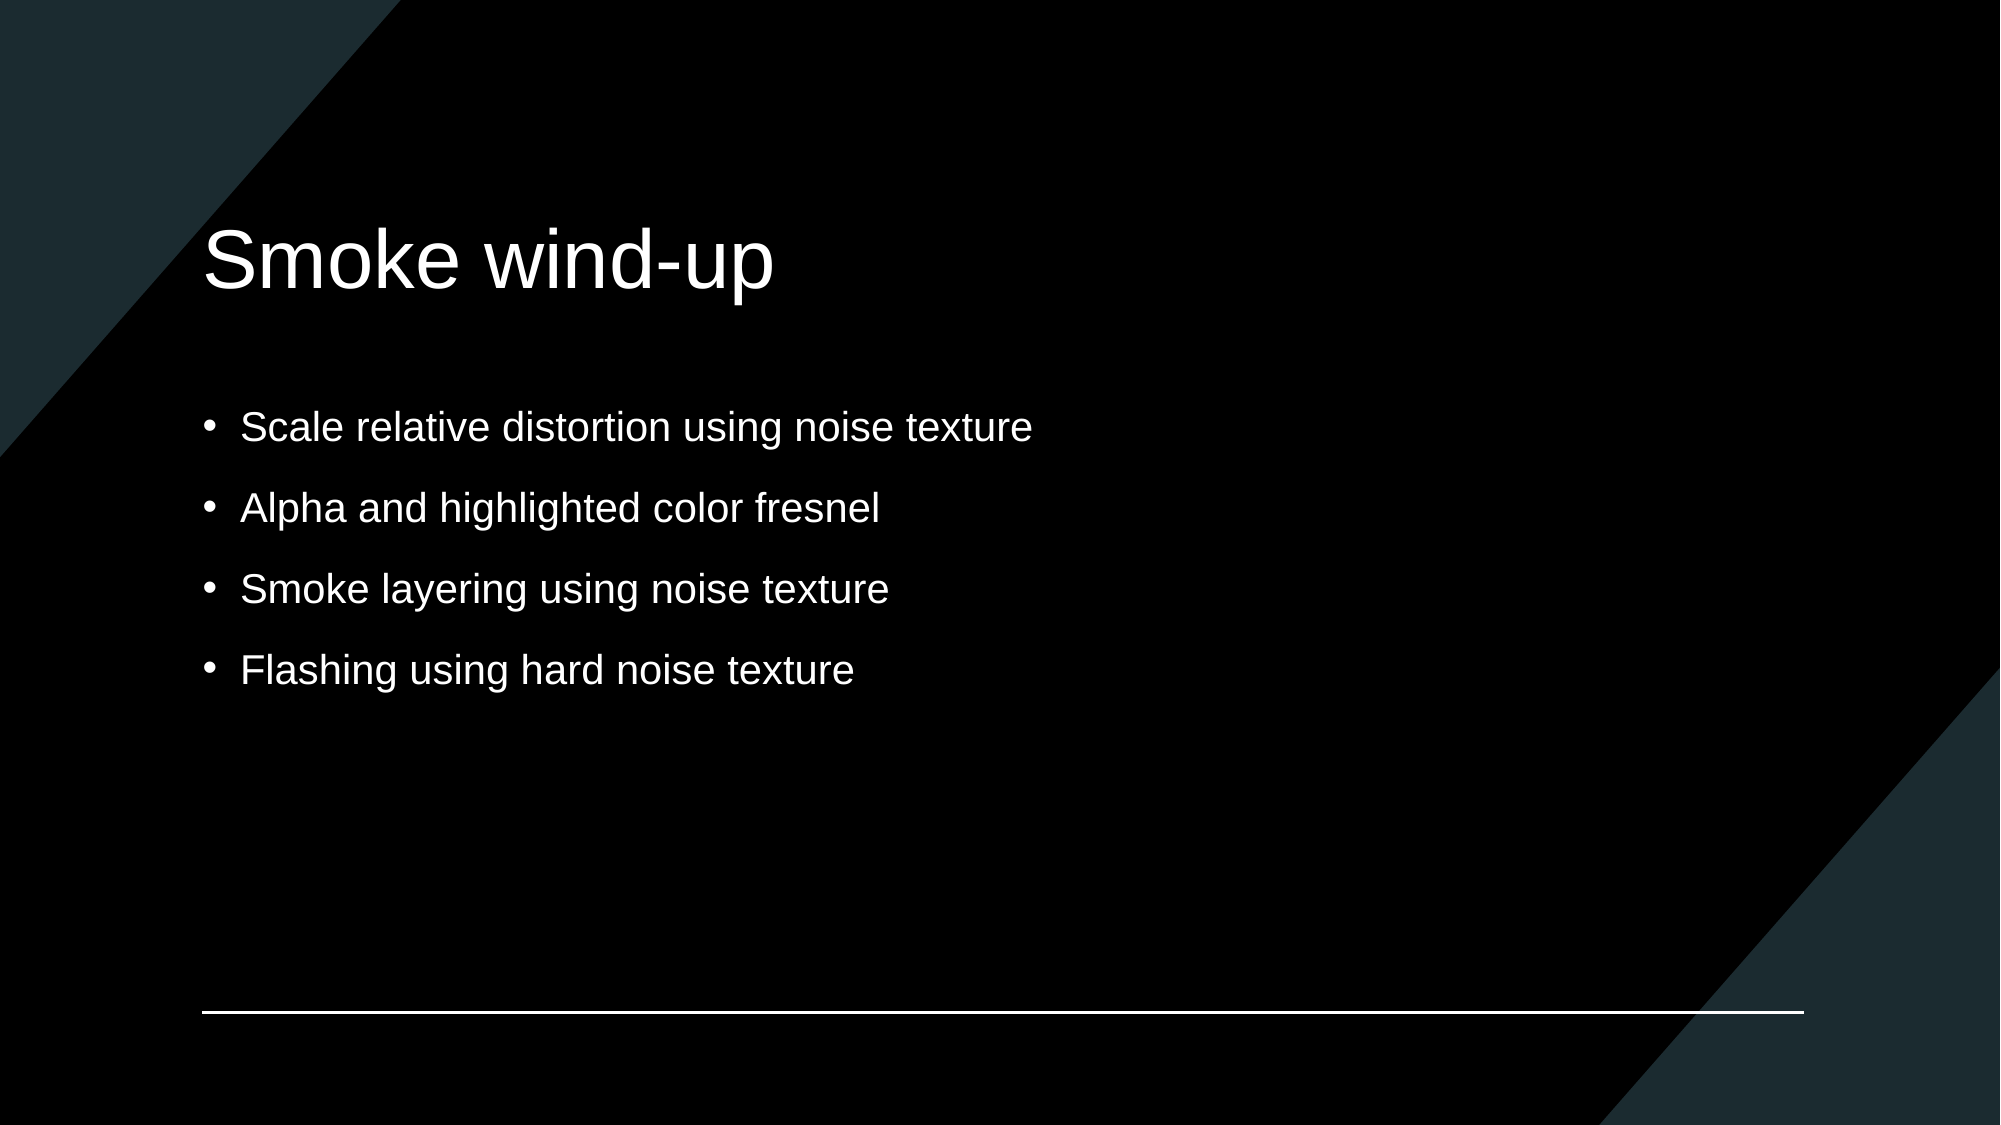

# Smoke wind-up
Scale relative distortion using noise texture
Alpha and highlighted color fresnel
Smoke layering using noise texture
Flashing using hard noise texture